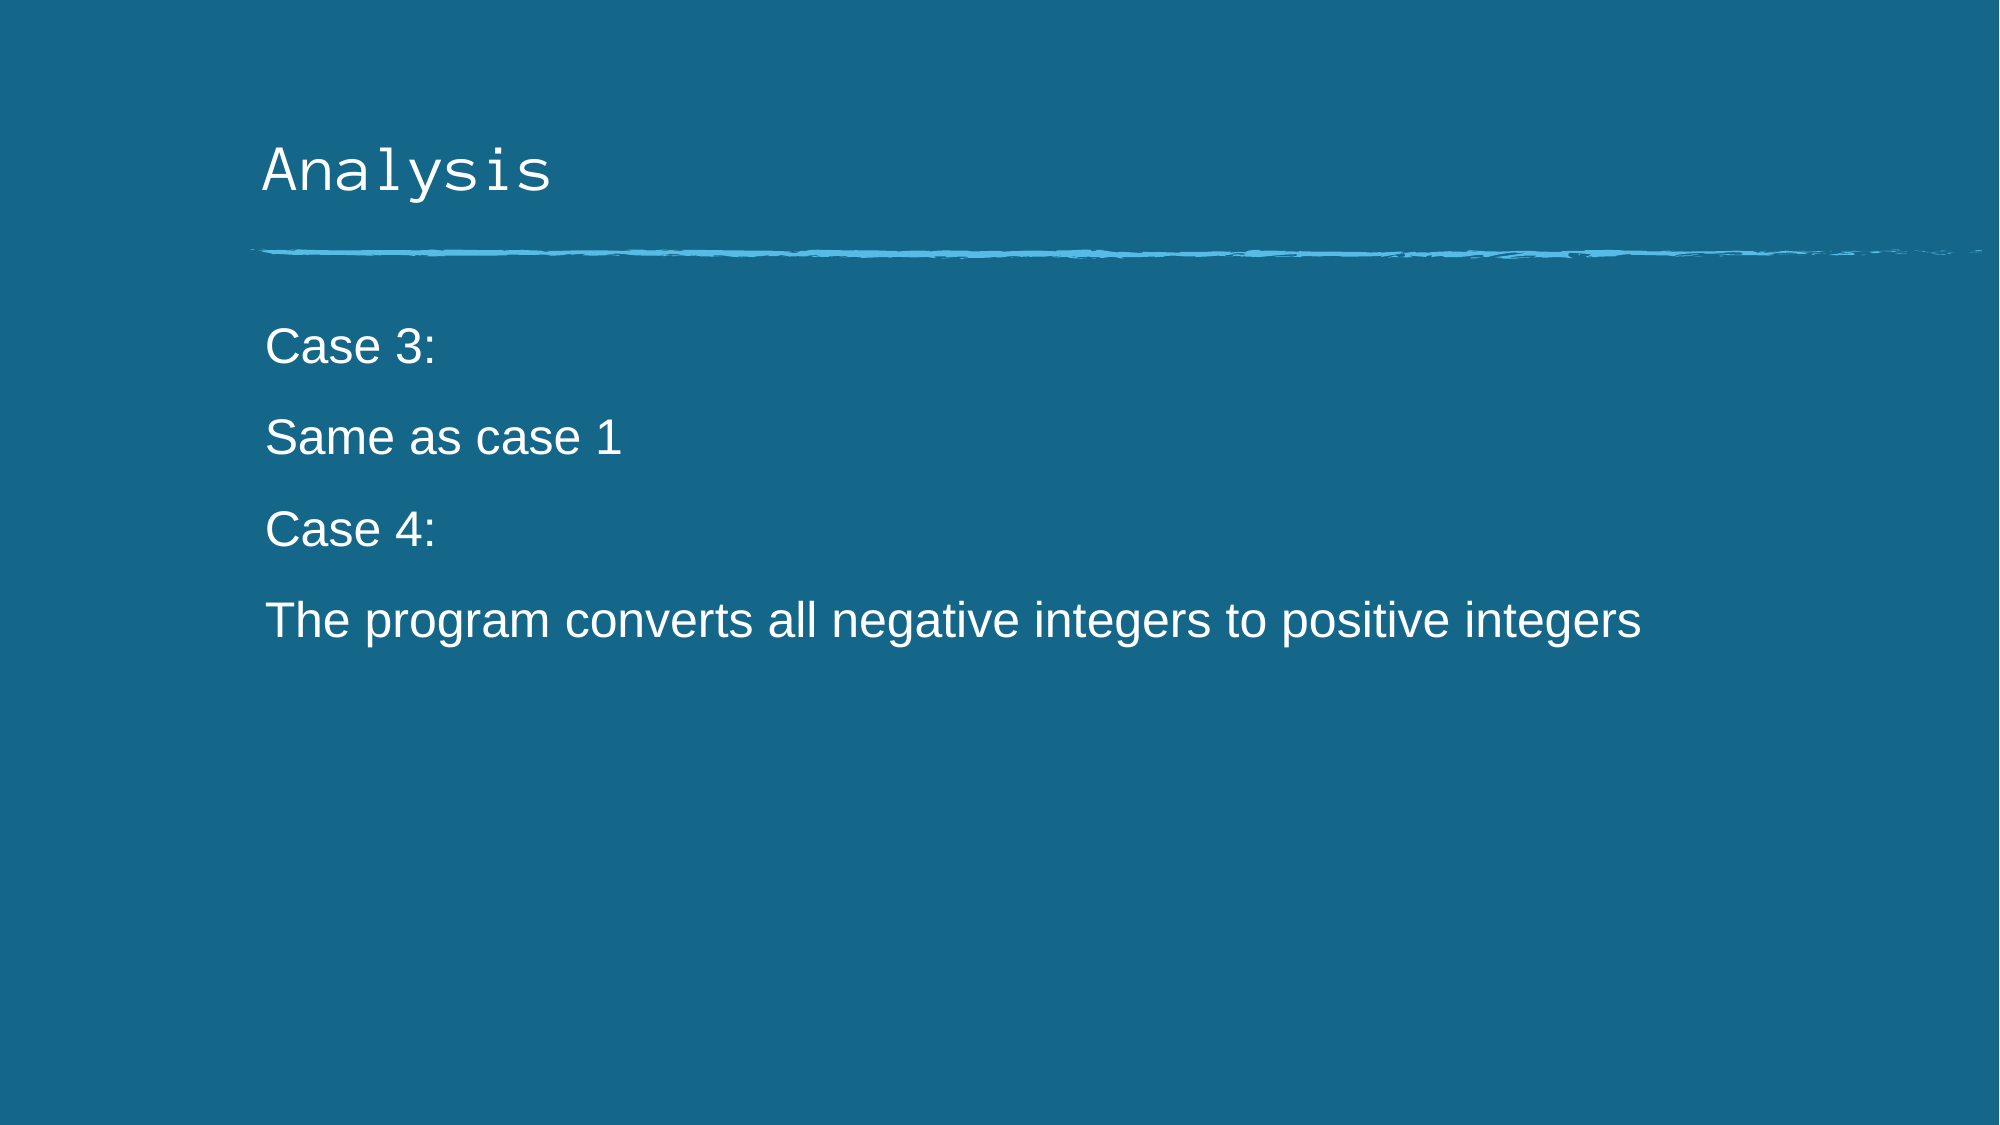

# Analysis
Case 3:
Same as case 1
Case 4:
The program converts all negative integers to positive integers